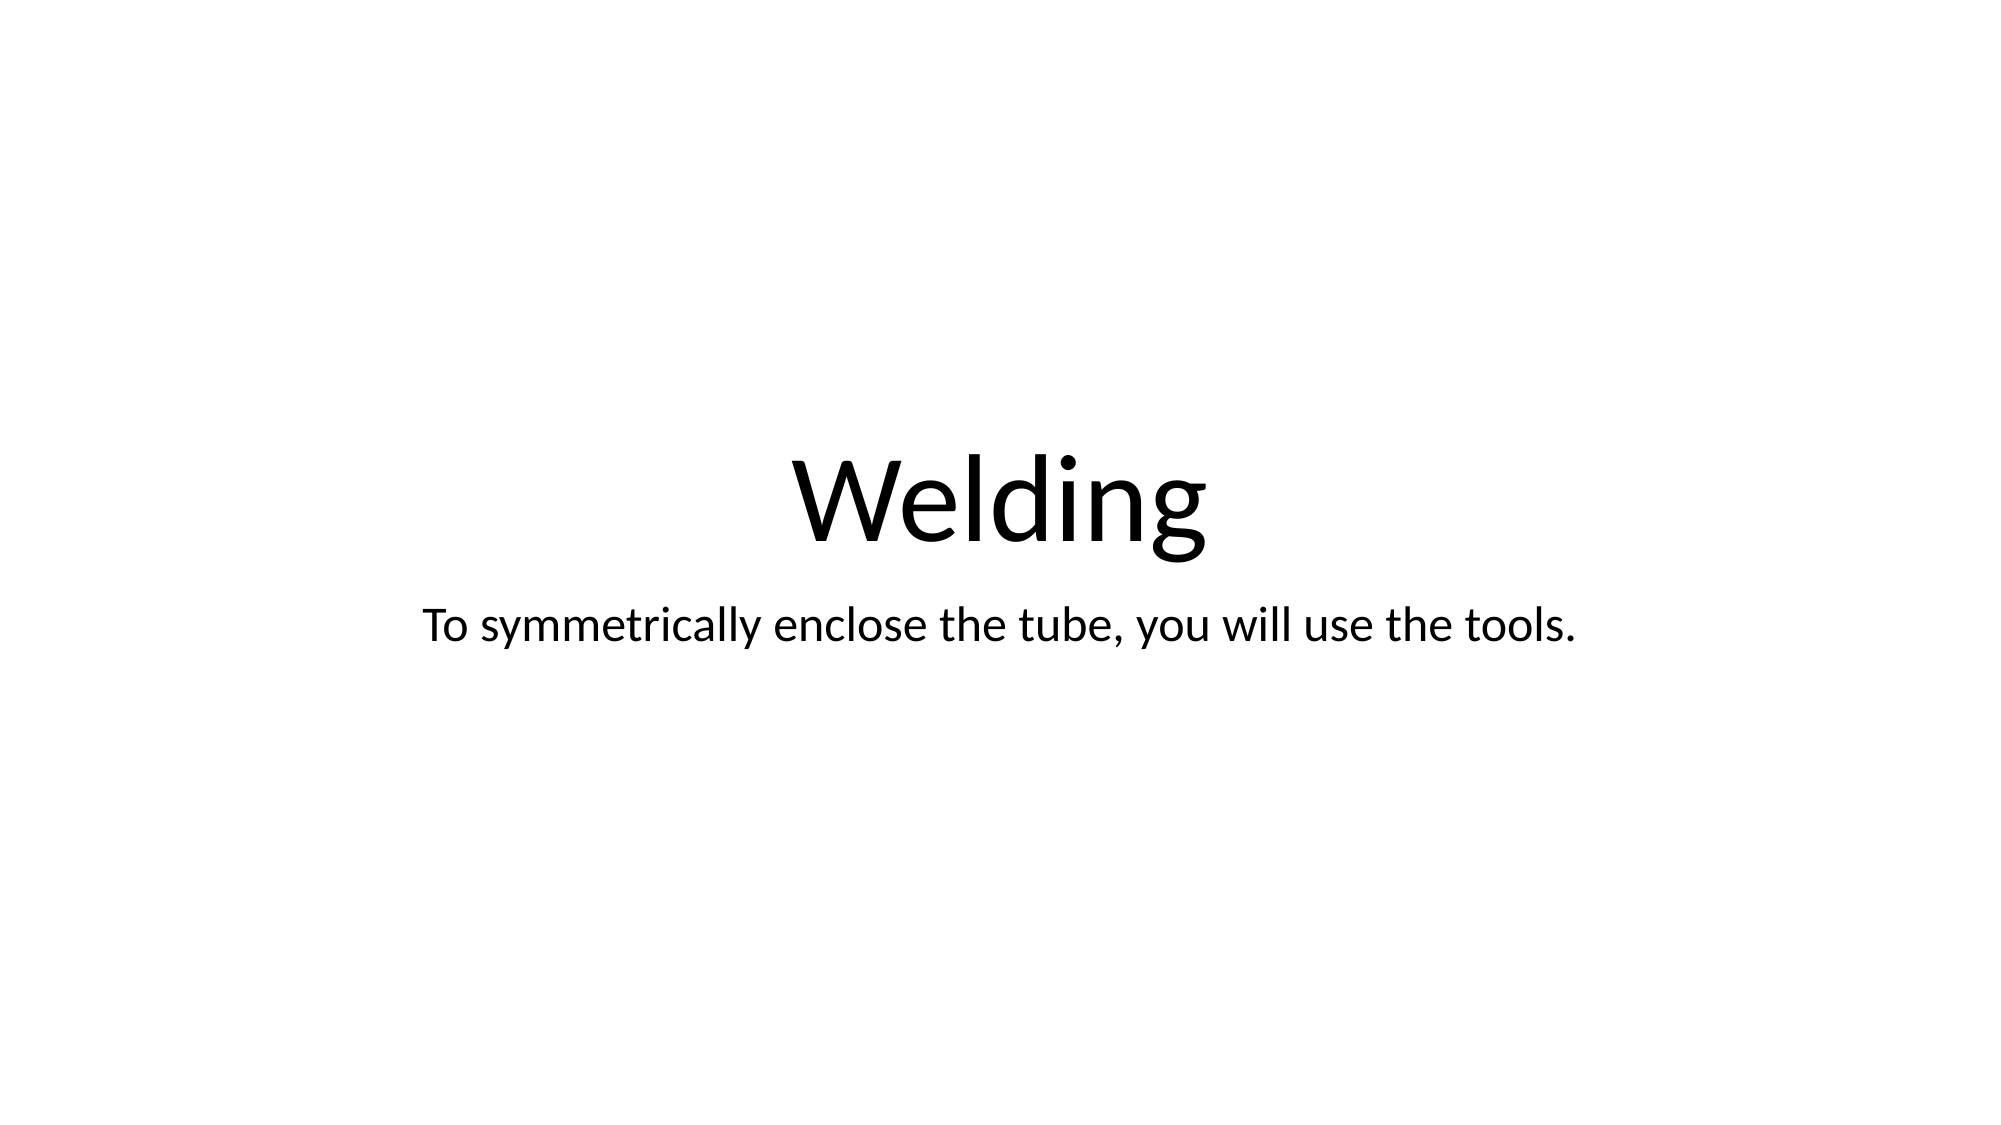

# Welding
To symmetrically enclose the tube, you will use the tools.